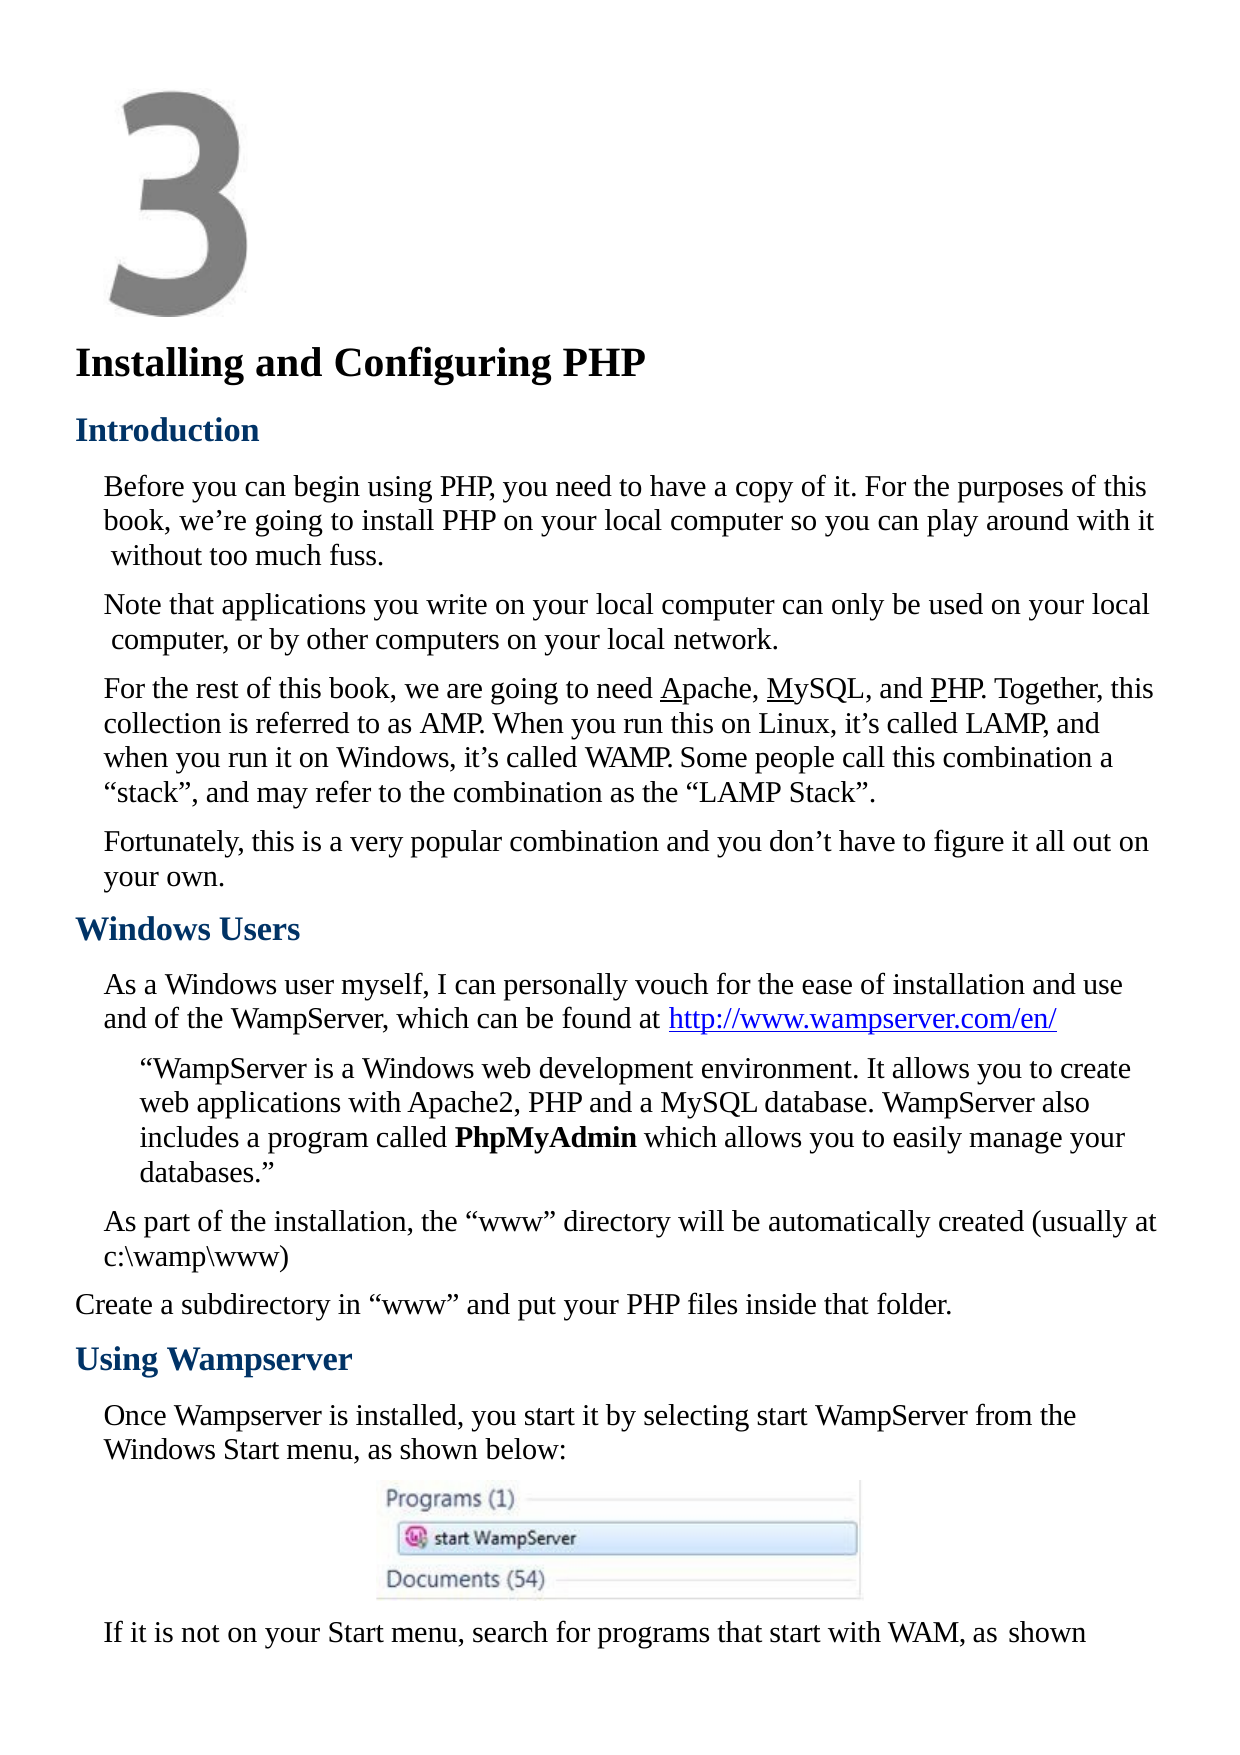

Installing and Configuring PHP
Introduction
Before you can begin using PHP, you need to have a copy of it. For the purposes of this  book, we’re going to install PHP on your local computer so you can play around with it  without too much fuss.
Note that applications you write on your local computer can only be used on your local  computer, or by other computers on your local network.
For the rest of this book, we are going to need Apache, MySQL, and PHP. Together, this  collection is referred to as AMP. When you run this on Linux, it’s called LAMP, and  when you run it on Windows, it’s called WAMP. Some people call this combination a  “stack”, and may refer to the combination as the “LAMP Stack”.
Fortunately, this is a very popular combination and you don’t have to figure it all out on  your own.
Windows Users
As a Windows user myself, I can personally vouch for the ease of installation and use  and of the WampServer, which can be found at http://www.wampserver.com/en/
“WampServer is a Windows web development environment. It allows you to create  web applications with Apache2, PHP and a MySQL database. WampServer also  includes a program called PhpMyAdmin which allows you to easily manage your  databases.”
As part of the installation, the “www” directory will be automatically created (usually at  c:\wamp\www)
Create a subdirectory in “www” and put your PHP files inside that folder.
Using Wampserver
Once Wampserver is installed, you start it by selecting start WampServer from the  Windows Start menu, as shown below:

If it is not on your Start menu, search for programs that start with WAM, as shown